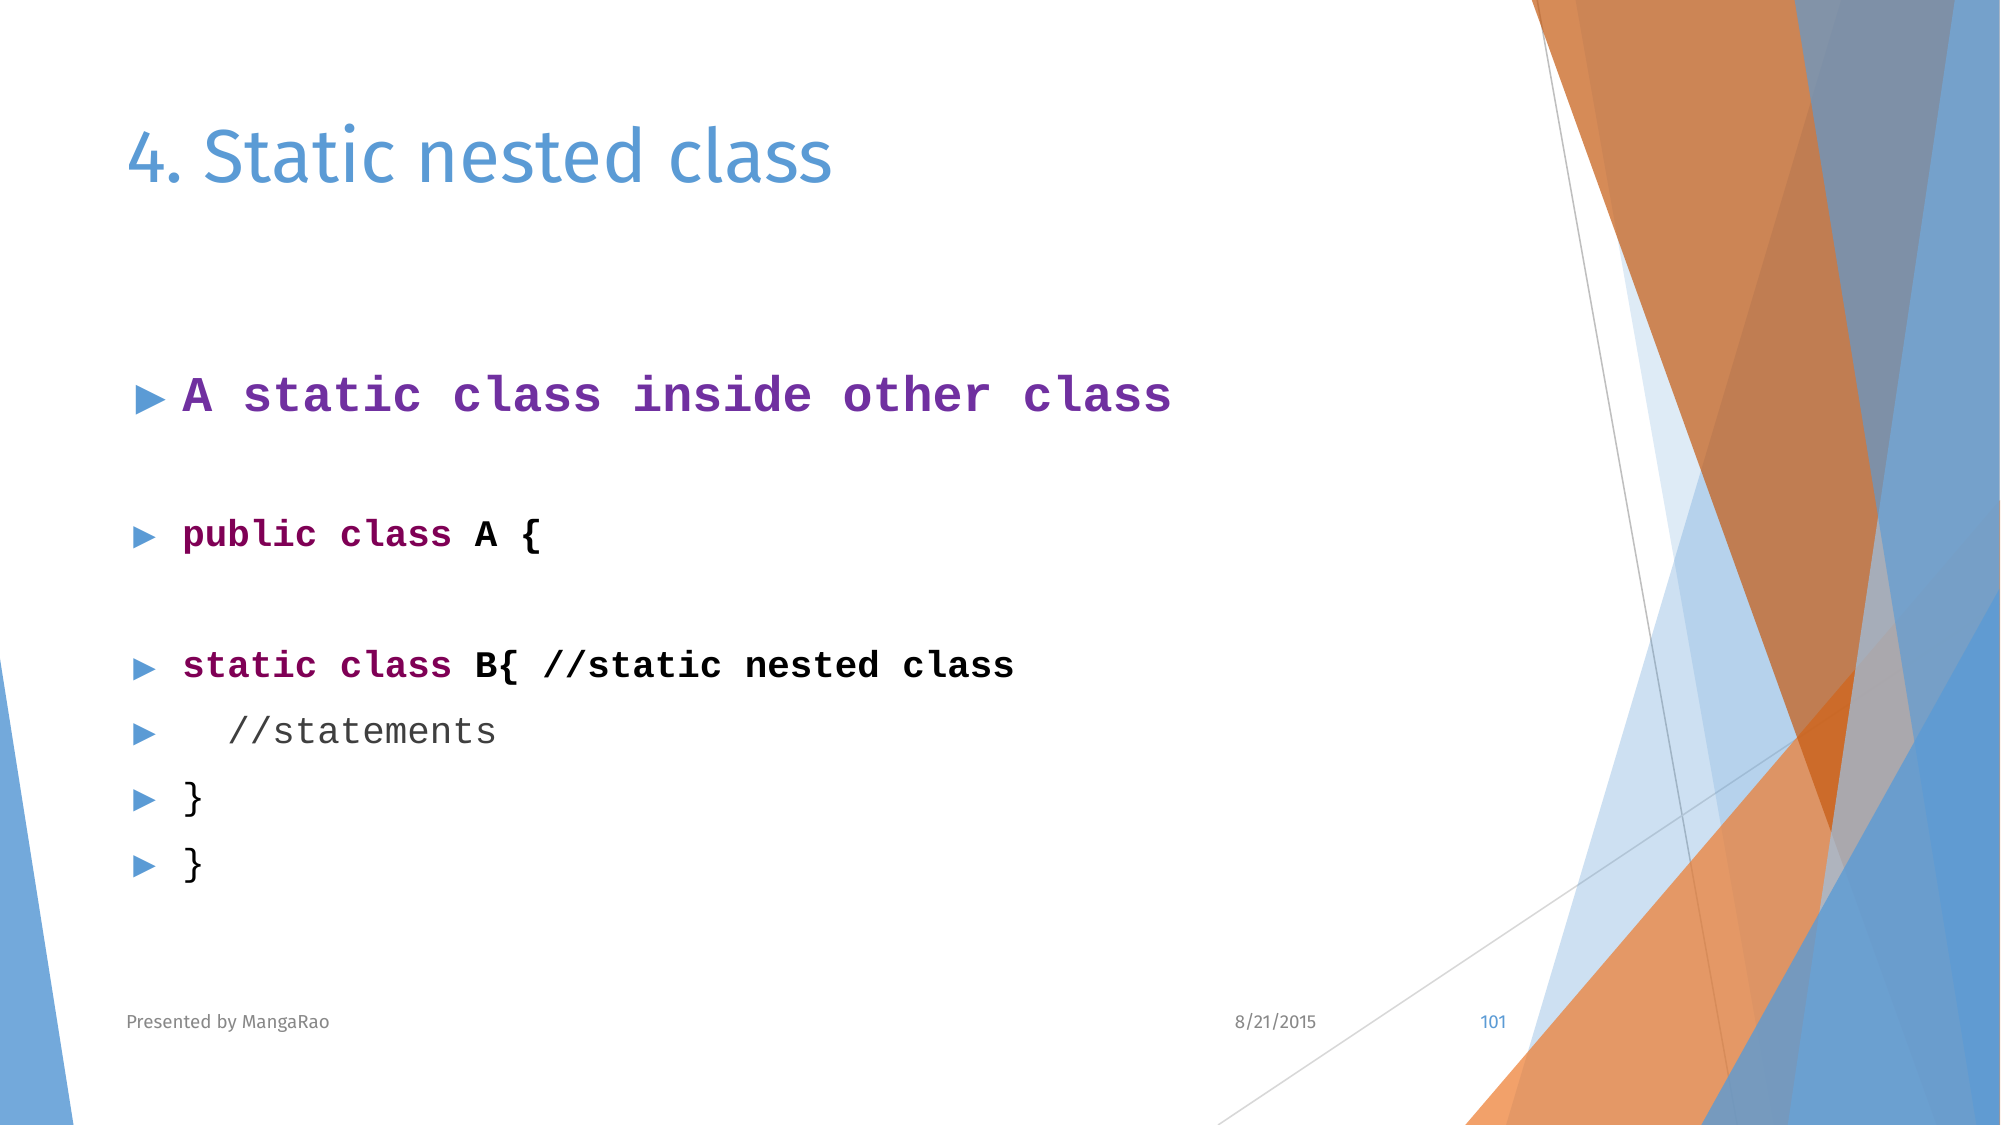

# 4. Static nested class
A static class inside other class

public class A {

static class B{ //static nested class
  //statements
}
}
Presented by MangaRao
8/21/2015
101